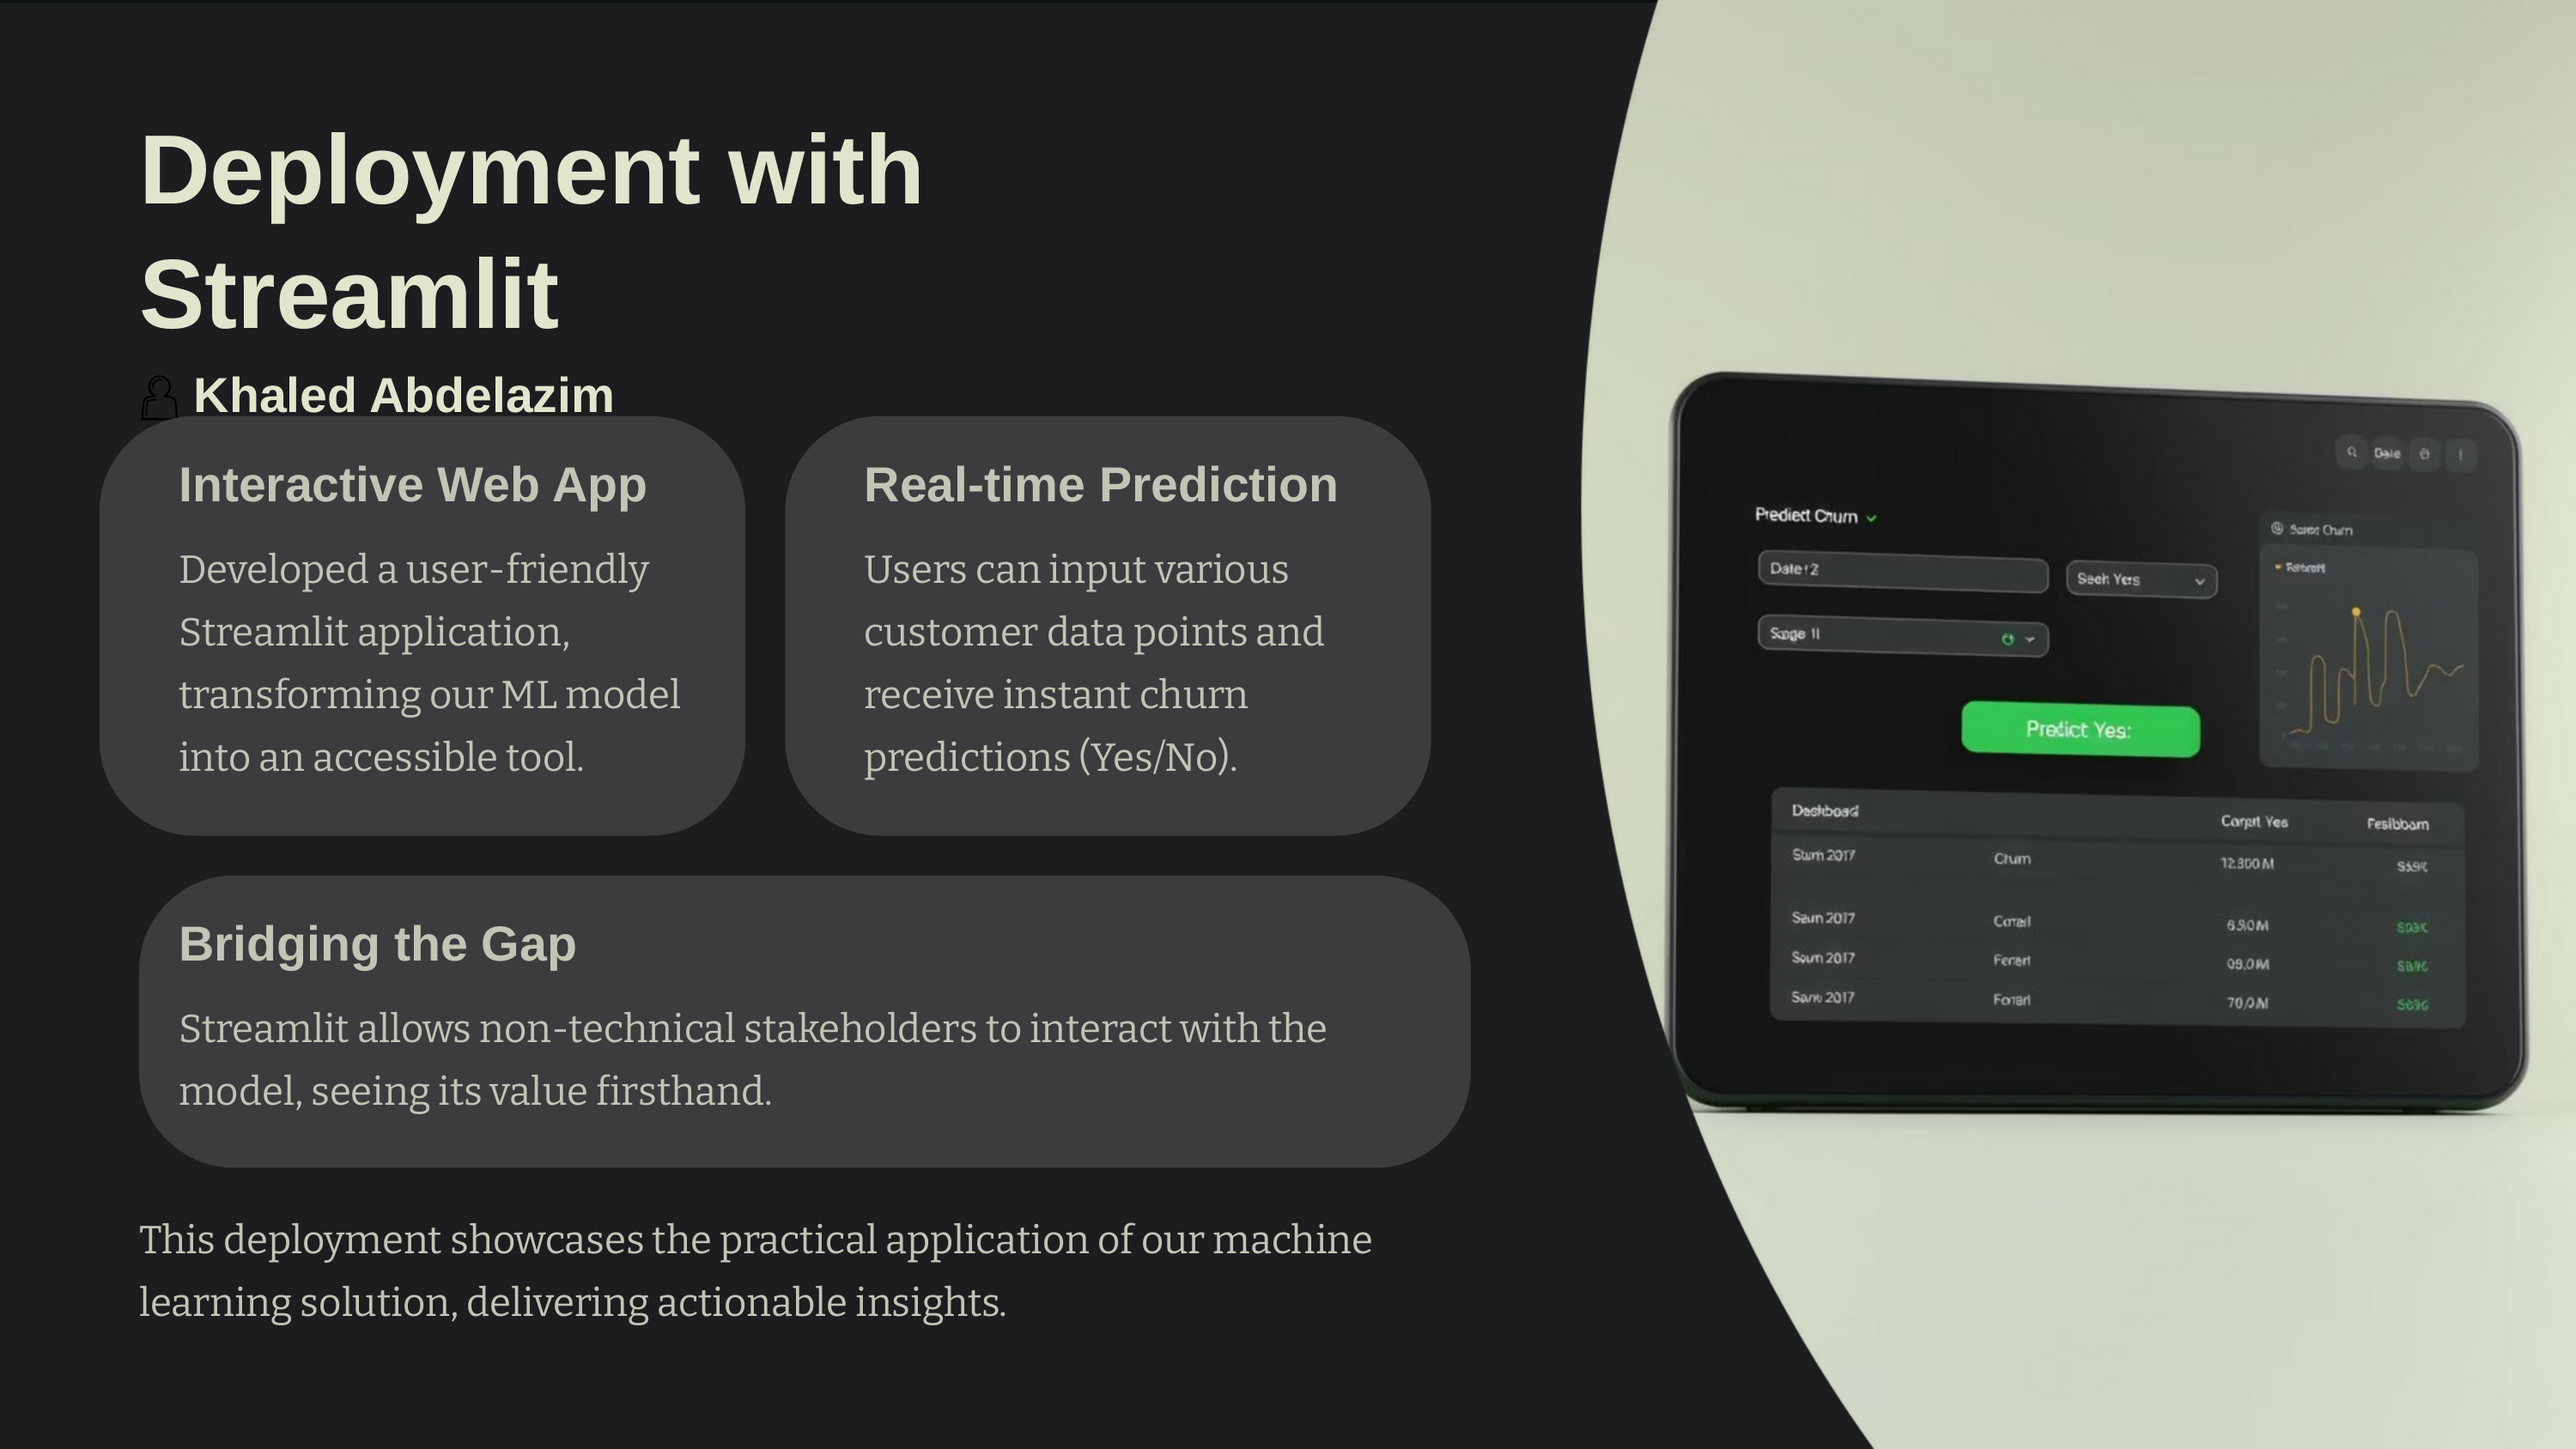

Deployment with Streamlit
👤 Khaled Abdelazim

Interactive Web App
Real-time Prediction
Developed a user-friendly Streamlit application, transforming our ML model into an accessible tool.
Users can input various customer data points and receive instant churn predictions (Yes/No).

Bridging the Gap
Streamlit allows non-technical stakeholders to interact with the model, seeing its value firsthand.
This deployment showcases the practical application of our machine learning solution, delivering actionable insights.